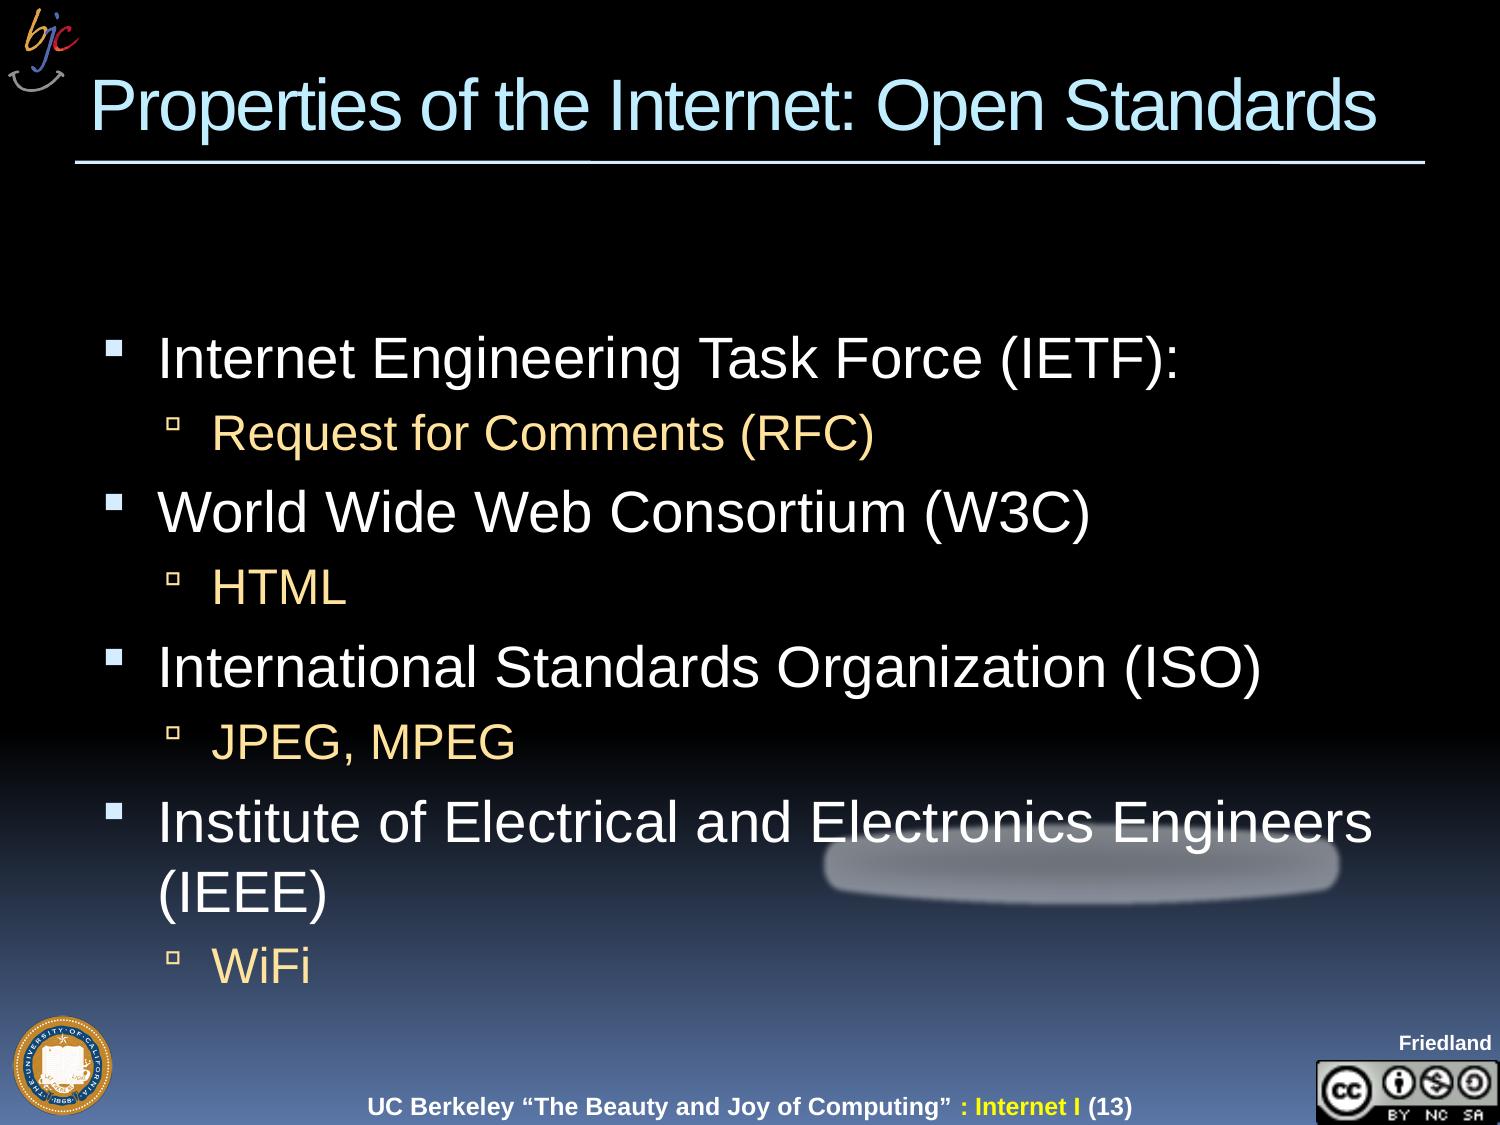

# Properties of the Internet: Open Standards
Internet Engineering Task Force (IETF):
Request for Comments (RFC)
World Wide Web Consortium (W3C)
HTML
International Standards Organization (ISO)
JPEG, MPEG
Institute of Electrical and Electronics Engineers (IEEE)
WiFi